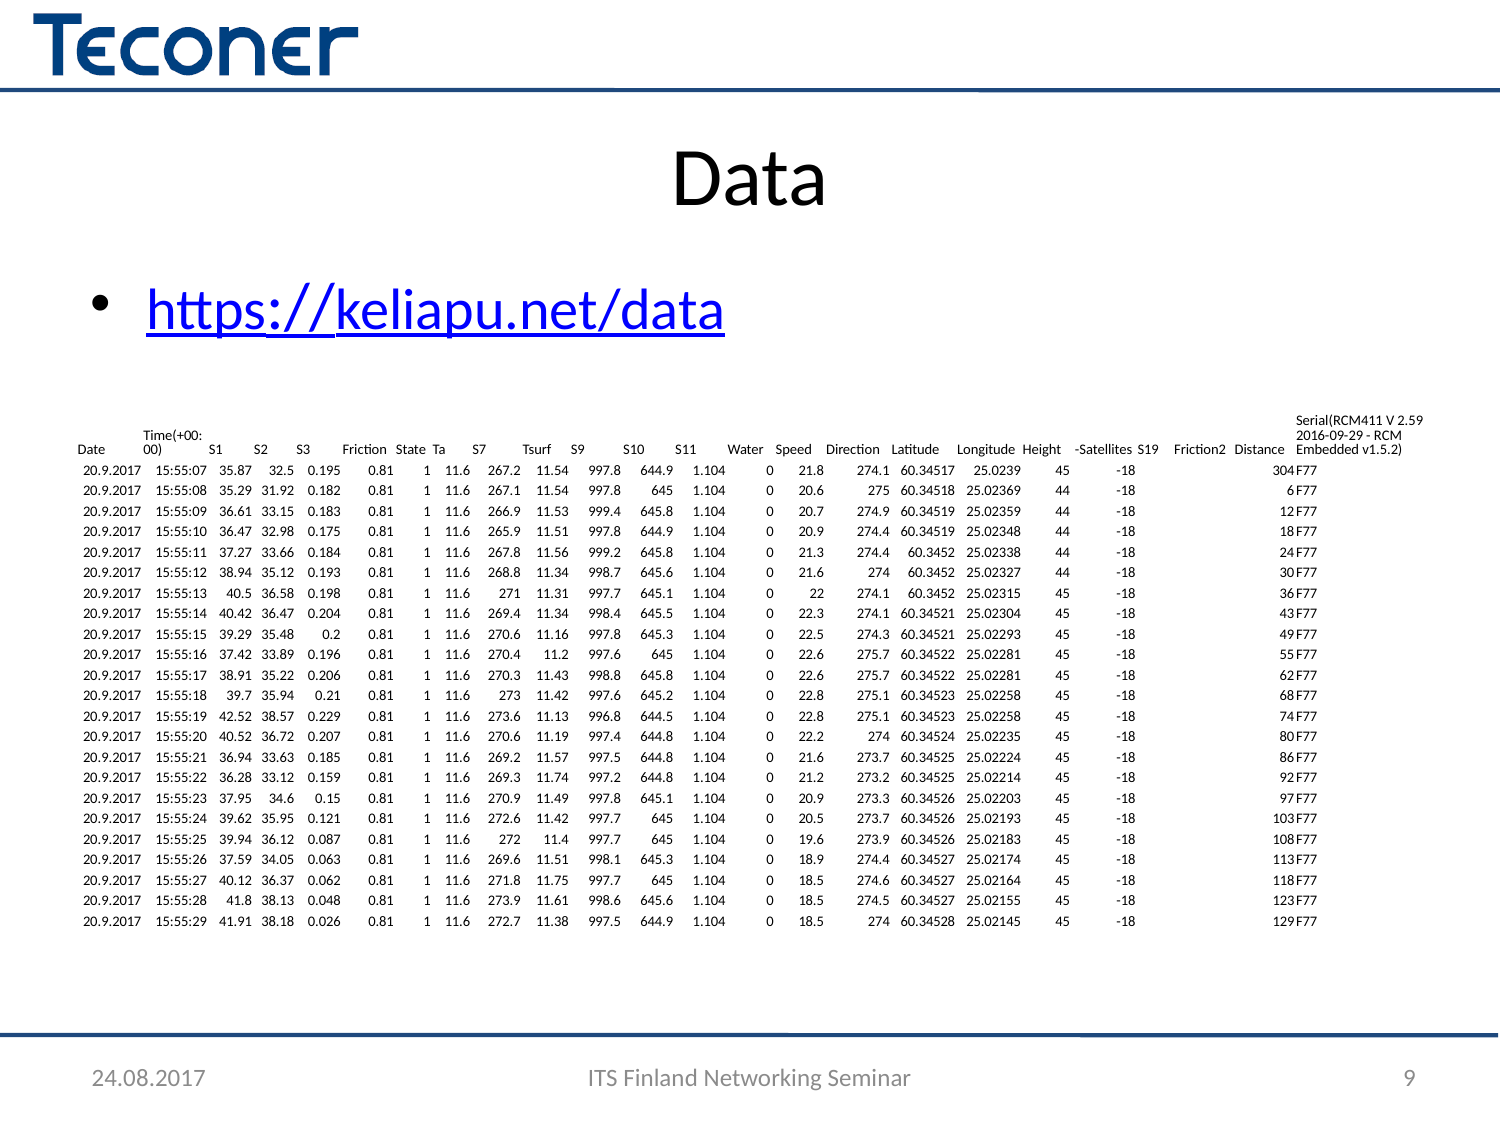

# Data
https://keliapu.net/data

| Date | Time(+00:00) | S1 | S2 | S3 | Friction | State | Ta | S7 | Tsurf | S9 | S10 | S11 | Water | Speed | Direction | Latitude | Longitude | Height | -Satellites | S19 | Friction2 | Distance | Serial(RCM411 V 2.59 2016-09-29 - RCM Embedded v1.5.2) |  |
| --- | --- | --- | --- | --- | --- | --- | --- | --- | --- | --- | --- | --- | --- | --- | --- | --- | --- | --- | --- | --- | --- | --- | --- | --- |
| 20.9.2017 | 15:55:07 | 35.87 | 32.5 | 0.195 | 0.81 | 1 | 11.6 | 267.2 | 11.54 | 997.8 | 644.9 | 1.104 | 0 | 21.8 | 274.1 | 60.34517 | 25.0239 | 45 | -18 |  |  | 304 | F77 |  |
| 20.9.2017 | 15:55:08 | 35.29 | 31.92 | 0.182 | 0.81 | 1 | 11.6 | 267.1 | 11.54 | 997.8 | 645 | 1.104 | 0 | 20.6 | 275 | 60.34518 | 25.02369 | 44 | -18 |  |  | 6 | F77 |  |
| 20.9.2017 | 15:55:09 | 36.61 | 33.15 | 0.183 | 0.81 | 1 | 11.6 | 266.9 | 11.53 | 999.4 | 645.8 | 1.104 | 0 | 20.7 | 274.9 | 60.34519 | 25.02359 | 44 | -18 |  |  | 12 | F77 |  |
| 20.9.2017 | 15:55:10 | 36.47 | 32.98 | 0.175 | 0.81 | 1 | 11.6 | 265.9 | 11.51 | 997.8 | 644.9 | 1.104 | 0 | 20.9 | 274.4 | 60.34519 | 25.02348 | 44 | -18 |  |  | 18 | F77 |  |
| 20.9.2017 | 15:55:11 | 37.27 | 33.66 | 0.184 | 0.81 | 1 | 11.6 | 267.8 | 11.56 | 999.2 | 645.8 | 1.104 | 0 | 21.3 | 274.4 | 60.3452 | 25.02338 | 44 | -18 |  |  | 24 | F77 |  |
| 20.9.2017 | 15:55:12 | 38.94 | 35.12 | 0.193 | 0.81 | 1 | 11.6 | 268.8 | 11.34 | 998.7 | 645.6 | 1.104 | 0 | 21.6 | 274 | 60.3452 | 25.02327 | 44 | -18 |  |  | 30 | F77 |  |
| 20.9.2017 | 15:55:13 | 40.5 | 36.58 | 0.198 | 0.81 | 1 | 11.6 | 271 | 11.31 | 997.7 | 645.1 | 1.104 | 0 | 22 | 274.1 | 60.3452 | 25.02315 | 45 | -18 |  |  | 36 | F77 |  |
| 20.9.2017 | 15:55:14 | 40.42 | 36.47 | 0.204 | 0.81 | 1 | 11.6 | 269.4 | 11.34 | 998.4 | 645.5 | 1.104 | 0 | 22.3 | 274.1 | 60.34521 | 25.02304 | 45 | -18 |  |  | 43 | F77 |  |
| 20.9.2017 | 15:55:15 | 39.29 | 35.48 | 0.2 | 0.81 | 1 | 11.6 | 270.6 | 11.16 | 997.8 | 645.3 | 1.104 | 0 | 22.5 | 274.3 | 60.34521 | 25.02293 | 45 | -18 |  |  | 49 | F77 |  |
| 20.9.2017 | 15:55:16 | 37.42 | 33.89 | 0.196 | 0.81 | 1 | 11.6 | 270.4 | 11.2 | 997.6 | 645 | 1.104 | 0 | 22.6 | 275.7 | 60.34522 | 25.02281 | 45 | -18 |  |  | 55 | F77 |  |
| 20.9.2017 | 15:55:17 | 38.91 | 35.22 | 0.206 | 0.81 | 1 | 11.6 | 270.3 | 11.43 | 998.8 | 645.8 | 1.104 | 0 | 22.6 | 275.7 | 60.34522 | 25.02281 | 45 | -18 |  |  | 62 | F77 |  |
| 20.9.2017 | 15:55:18 | 39.7 | 35.94 | 0.21 | 0.81 | 1 | 11.6 | 273 | 11.42 | 997.6 | 645.2 | 1.104 | 0 | 22.8 | 275.1 | 60.34523 | 25.02258 | 45 | -18 |  |  | 68 | F77 |  |
| 20.9.2017 | 15:55:19 | 42.52 | 38.57 | 0.229 | 0.81 | 1 | 11.6 | 273.6 | 11.13 | 996.8 | 644.5 | 1.104 | 0 | 22.8 | 275.1 | 60.34523 | 25.02258 | 45 | -18 |  |  | 74 | F77 |  |
| 20.9.2017 | 15:55:20 | 40.52 | 36.72 | 0.207 | 0.81 | 1 | 11.6 | 270.6 | 11.19 | 997.4 | 644.8 | 1.104 | 0 | 22.2 | 274 | 60.34524 | 25.02235 | 45 | -18 |  |  | 80 | F77 |  |
| 20.9.2017 | 15:55:21 | 36.94 | 33.63 | 0.185 | 0.81 | 1 | 11.6 | 269.2 | 11.57 | 997.5 | 644.8 | 1.104 | 0 | 21.6 | 273.7 | 60.34525 | 25.02224 | 45 | -18 |  |  | 86 | F77 |  |
| 20.9.2017 | 15:55:22 | 36.28 | 33.12 | 0.159 | 0.81 | 1 | 11.6 | 269.3 | 11.74 | 997.2 | 644.8 | 1.104 | 0 | 21.2 | 273.2 | 60.34525 | 25.02214 | 45 | -18 |  |  | 92 | F77 |  |
| 20.9.2017 | 15:55:23 | 37.95 | 34.6 | 0.15 | 0.81 | 1 | 11.6 | 270.9 | 11.49 | 997.8 | 645.1 | 1.104 | 0 | 20.9 | 273.3 | 60.34526 | 25.02203 | 45 | -18 |  |  | 97 | F77 |  |
| 20.9.2017 | 15:55:24 | 39.62 | 35.95 | 0.121 | 0.81 | 1 | 11.6 | 272.6 | 11.42 | 997.7 | 645 | 1.104 | 0 | 20.5 | 273.7 | 60.34526 | 25.02193 | 45 | -18 |  |  | 103 | F77 |  |
| 20.9.2017 | 15:55:25 | 39.94 | 36.12 | 0.087 | 0.81 | 1 | 11.6 | 272 | 11.4 | 997.7 | 645 | 1.104 | 0 | 19.6 | 273.9 | 60.34526 | 25.02183 | 45 | -18 |  |  | 108 | F77 |  |
| 20.9.2017 | 15:55:26 | 37.59 | 34.05 | 0.063 | 0.81 | 1 | 11.6 | 269.6 | 11.51 | 998.1 | 645.3 | 1.104 | 0 | 18.9 | 274.4 | 60.34527 | 25.02174 | 45 | -18 |  |  | 113 | F77 |  |
| 20.9.2017 | 15:55:27 | 40.12 | 36.37 | 0.062 | 0.81 | 1 | 11.6 | 271.8 | 11.75 | 997.7 | 645 | 1.104 | 0 | 18.5 | 274.6 | 60.34527 | 25.02164 | 45 | -18 |  |  | 118 | F77 |  |
| 20.9.2017 | 15:55:28 | 41.8 | 38.13 | 0.048 | 0.81 | 1 | 11.6 | 273.9 | 11.61 | 998.6 | 645.6 | 1.104 | 0 | 18.5 | 274.5 | 60.34527 | 25.02155 | 45 | -18 |  |  | 123 | F77 |  |
| 20.9.2017 | 15:55:29 | 41.91 | 38.18 | 0.026 | 0.81 | 1 | 11.6 | 272.7 | 11.38 | 997.5 | 644.9 | 1.104 | 0 | 18.5 | 274 | 60.34528 | 25.02145 | 45 | -18 |  |  | 129 | F77 |  |
24.08.2017
ITS Finland Networking Seminar
9